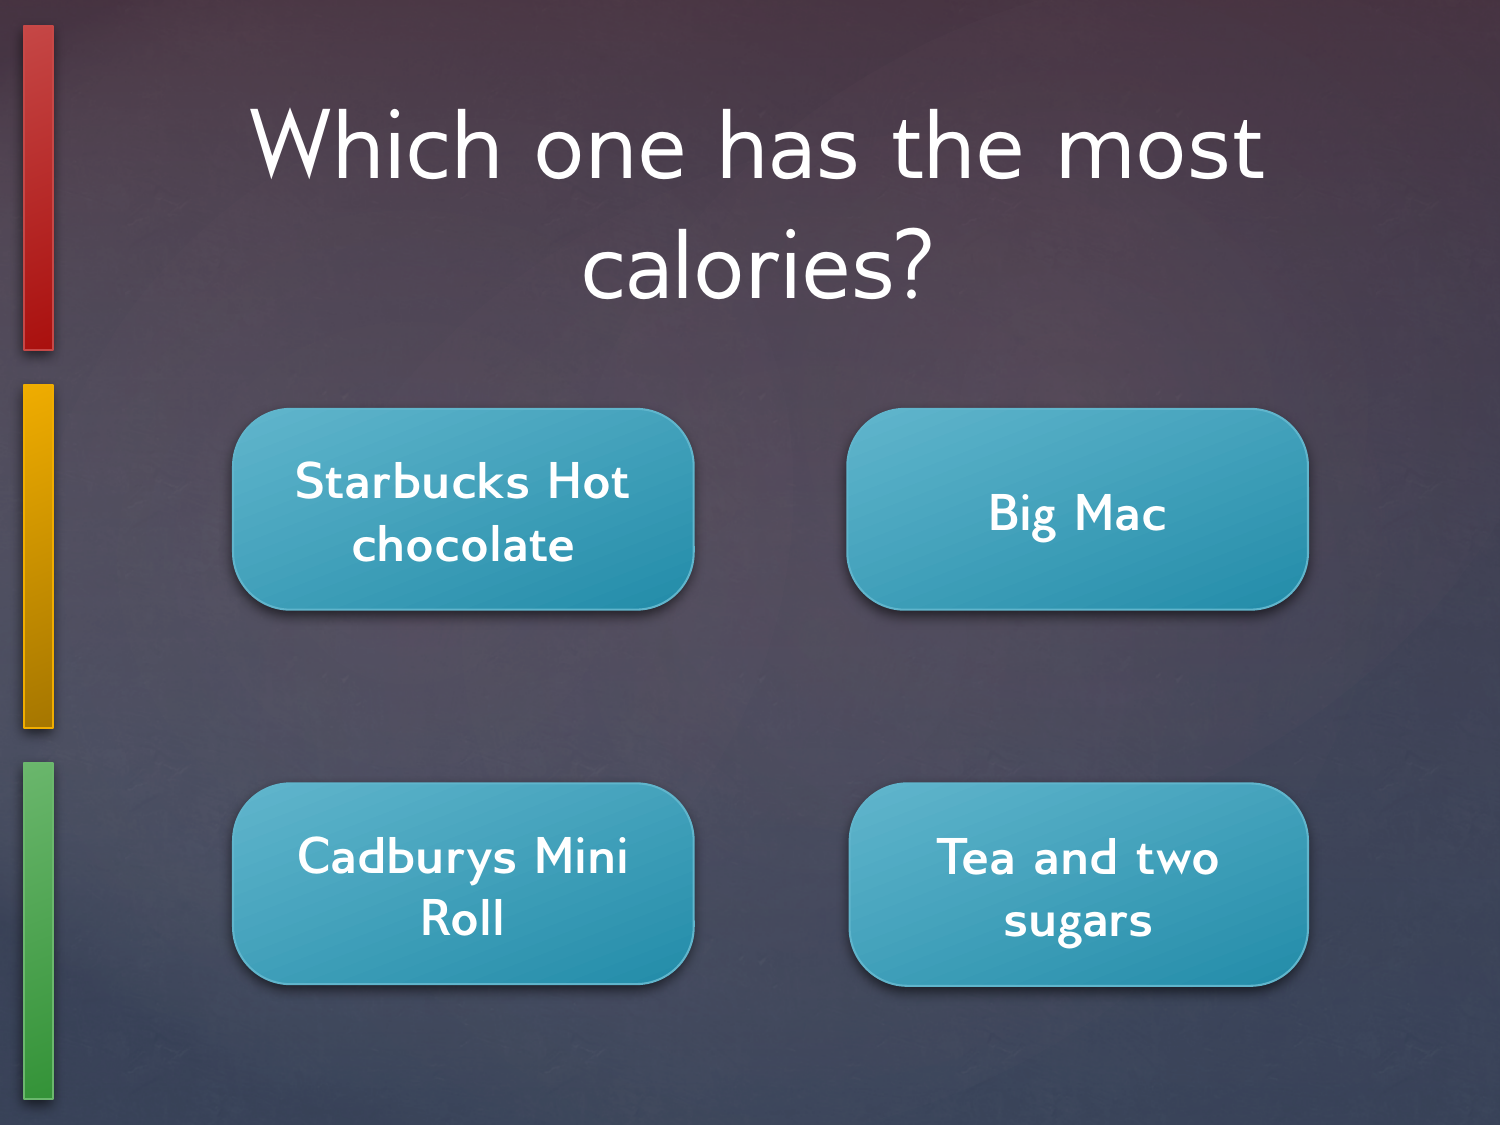

# Which one has the most calories?

Starbucks Hot chocolate
Big Mac

Cadburys Mini Roll
Tea and two sugars